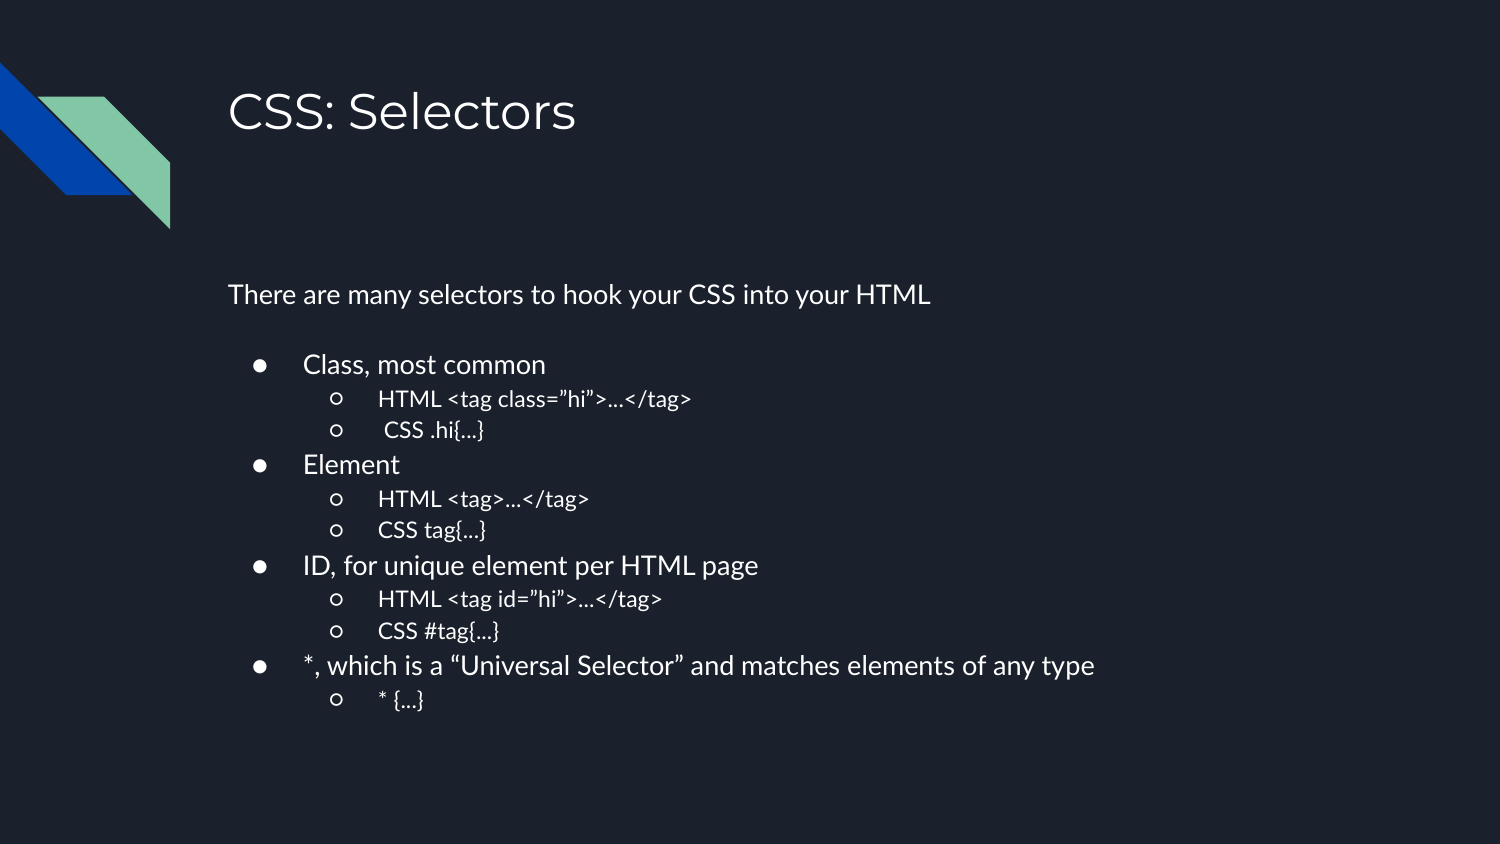

# CSS: Selectors
There are many selectors to hook your CSS into your HTML
Class, most common
HTML <tag class=”hi”>...</tag>
 CSS .hi{...}
Element
HTML <tag>...</tag>
CSS tag{...}
ID, for unique element per HTML page
HTML <tag id=”hi”>...</tag>
CSS #tag{...}
*, which is a “Universal Selector” and matches elements of any type
* {...}